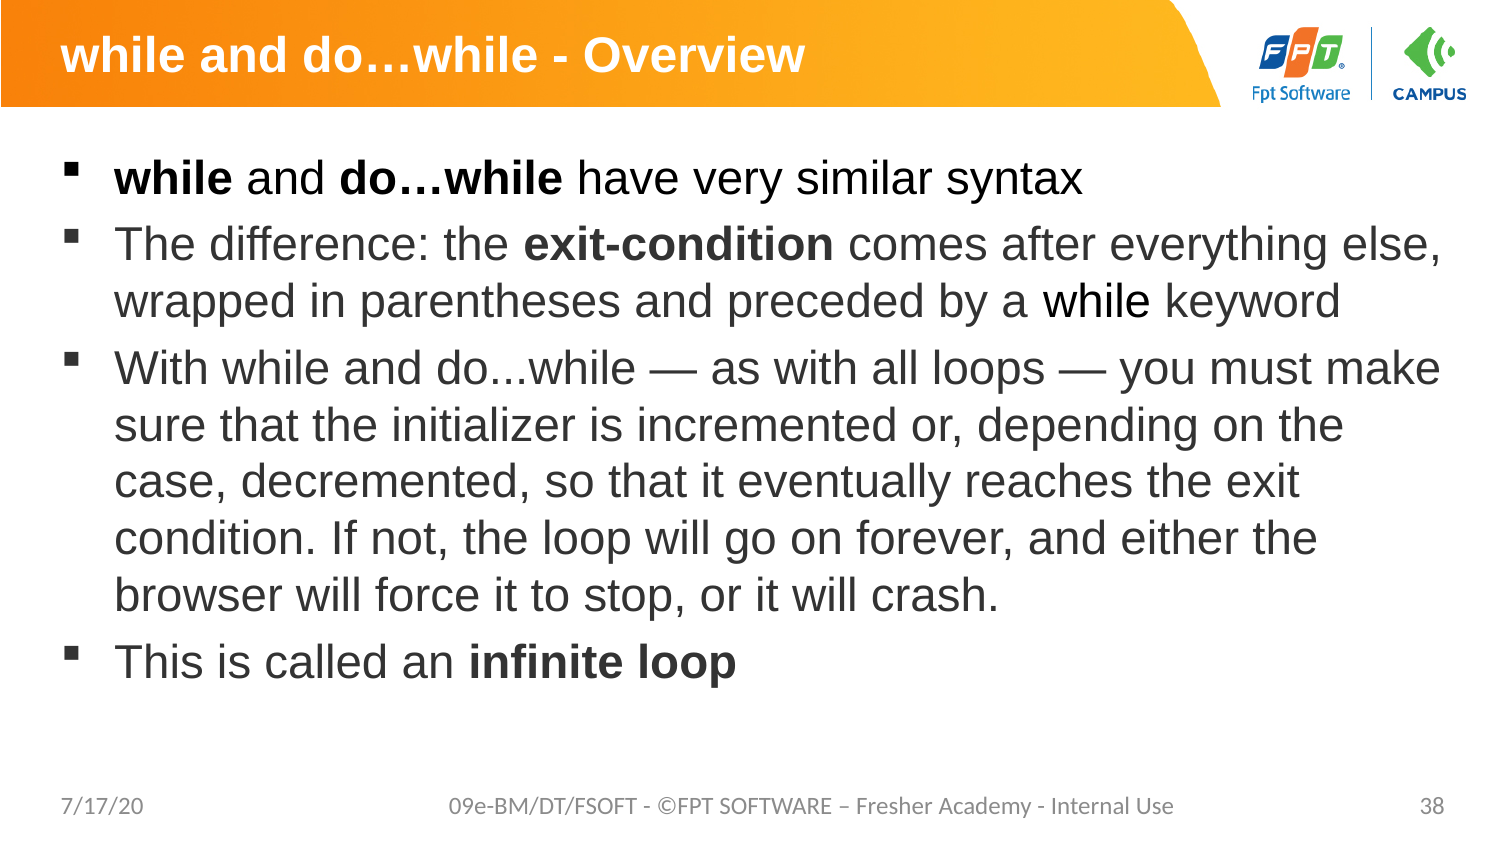

# while and do…while - Overview
while and do…while have very similar syntax
The difference: the exit-condition comes after everything else, wrapped in parentheses and preceded by a while keyword
With while and do...while — as with all loops — you must make sure that the initializer is incremented or, depending on the case, decremented, so that it eventually reaches the exit condition. If not, the loop will go on forever, and either the browser will force it to stop, or it will crash.
This is called an infinite loop

7/17/20
09e-BM/DT/FSOFT - ©FPT SOFTWARE – Fresher Academy - Internal Use
38